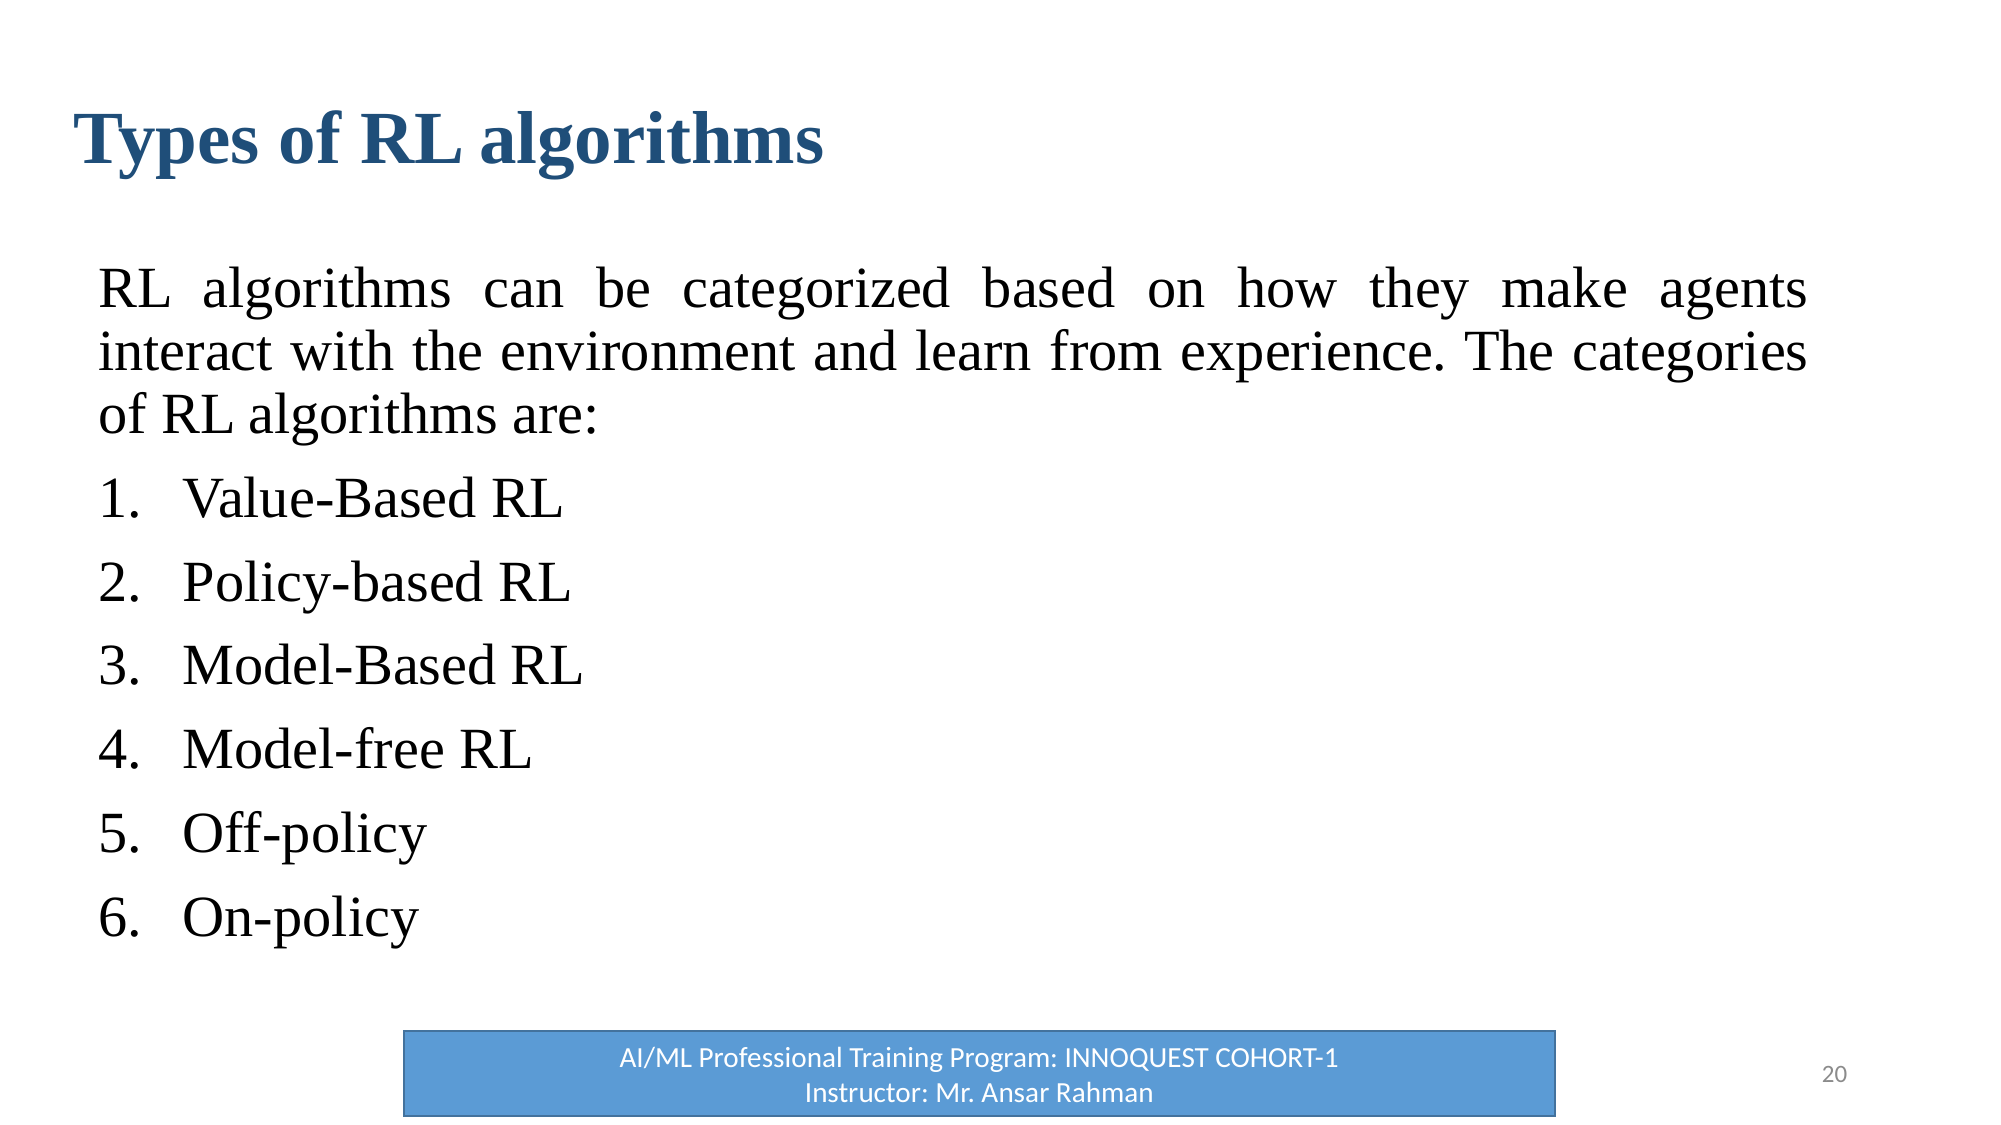

# Types of RL algorithms
RL algorithms can be categorized based on how they make agents interact with the environment and learn from experience. The categories of RL algorithms are:
Value-Based RL
Policy-based RL
Model-Based RL
Model-free RL
Off-policy
On-policy

AI/ML Professional Training Program: INNOQUEST COHORT-1
Instructor: Mr. Ansar Rahman
20